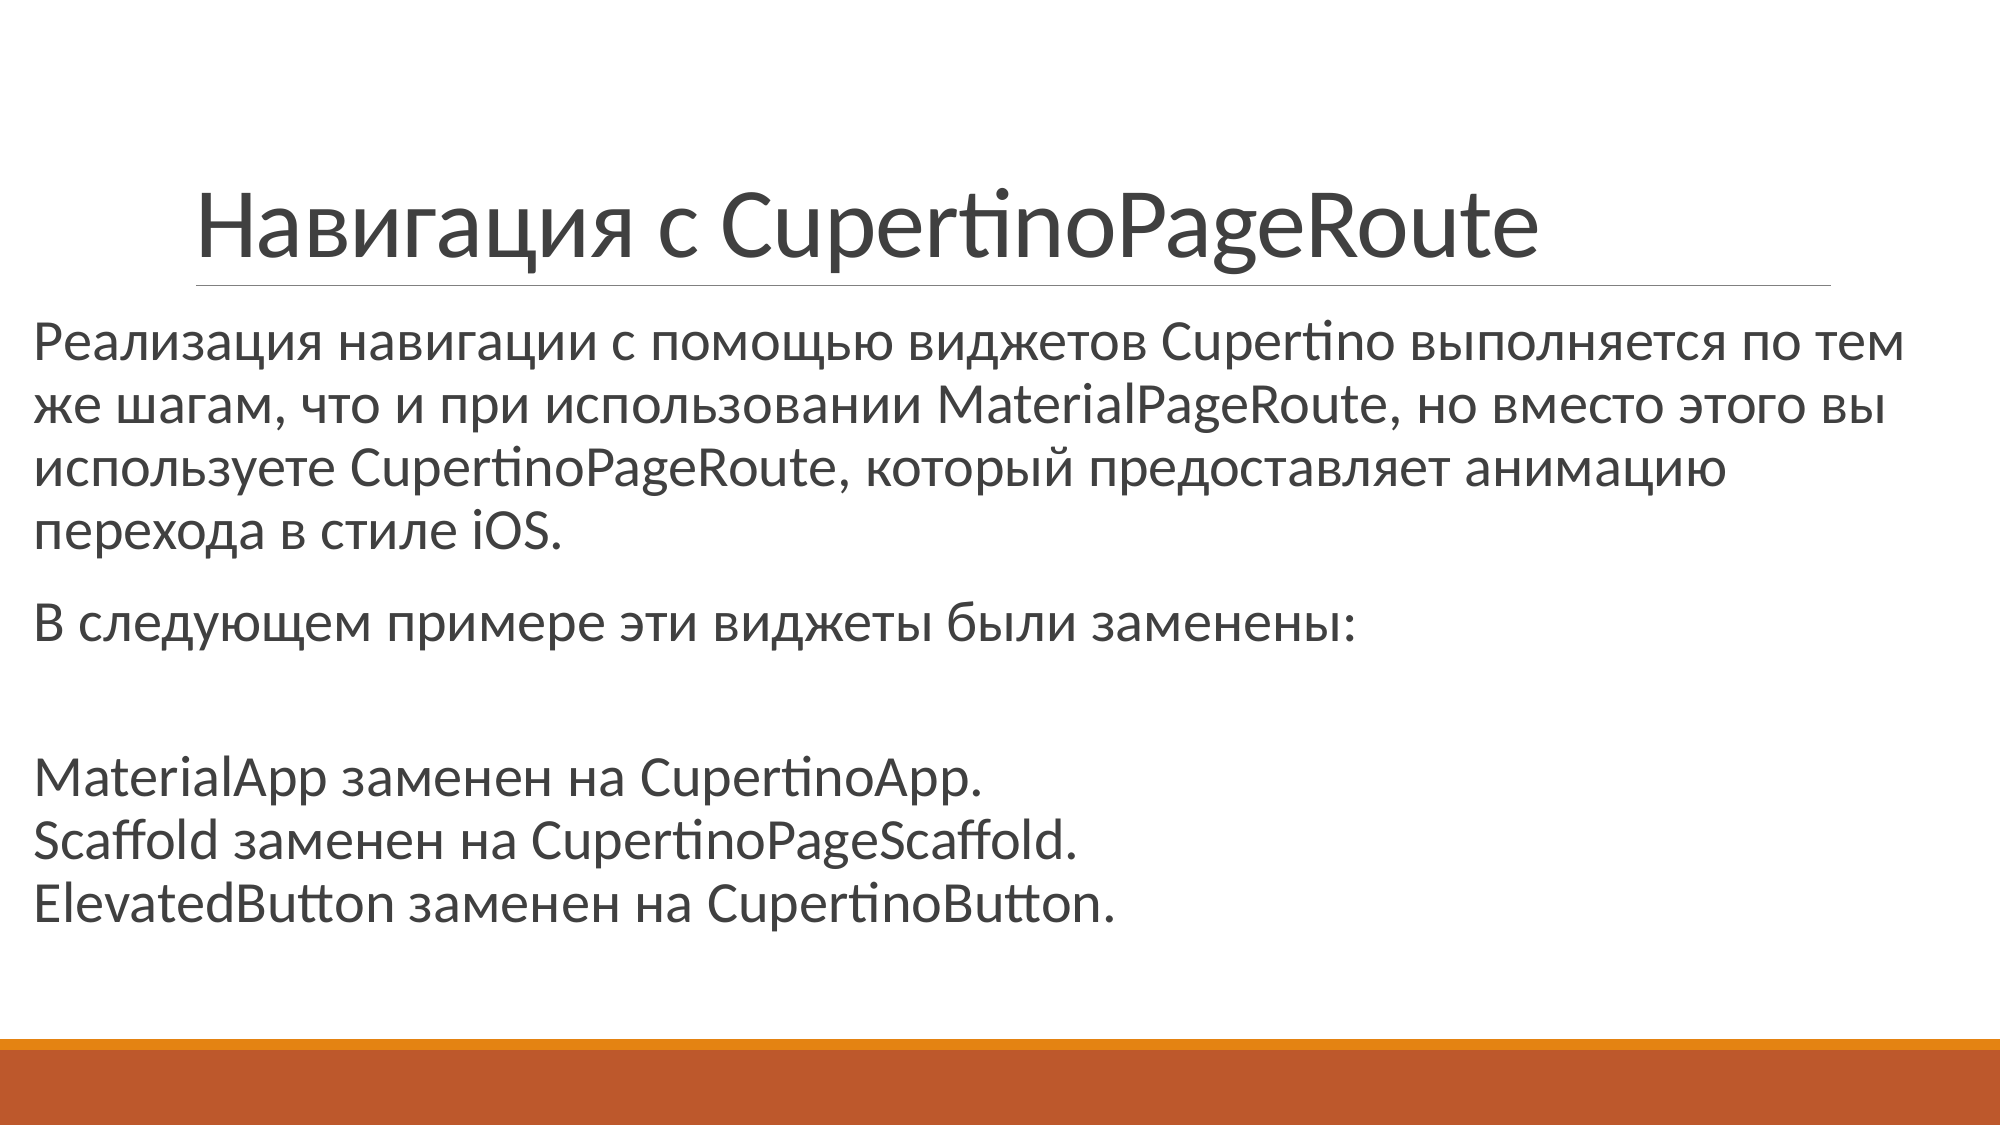

# Навигация с CupertinoPageRoute
Реализация навигации с помощью виджетов Cupertino выполняется по тем же шагам, что и при использовании MaterialPageRoute, но вместо этого вы используете CupertinoPageRoute, который предоставляет анимацию перехода в стиле iOS.
В следующем примере эти виджеты были заменены:
MaterialApp заменен на CupertinoApp.
Scaffold заменен на CupertinoPageScaffold.
ElevatedButton заменен на CupertinoButton.